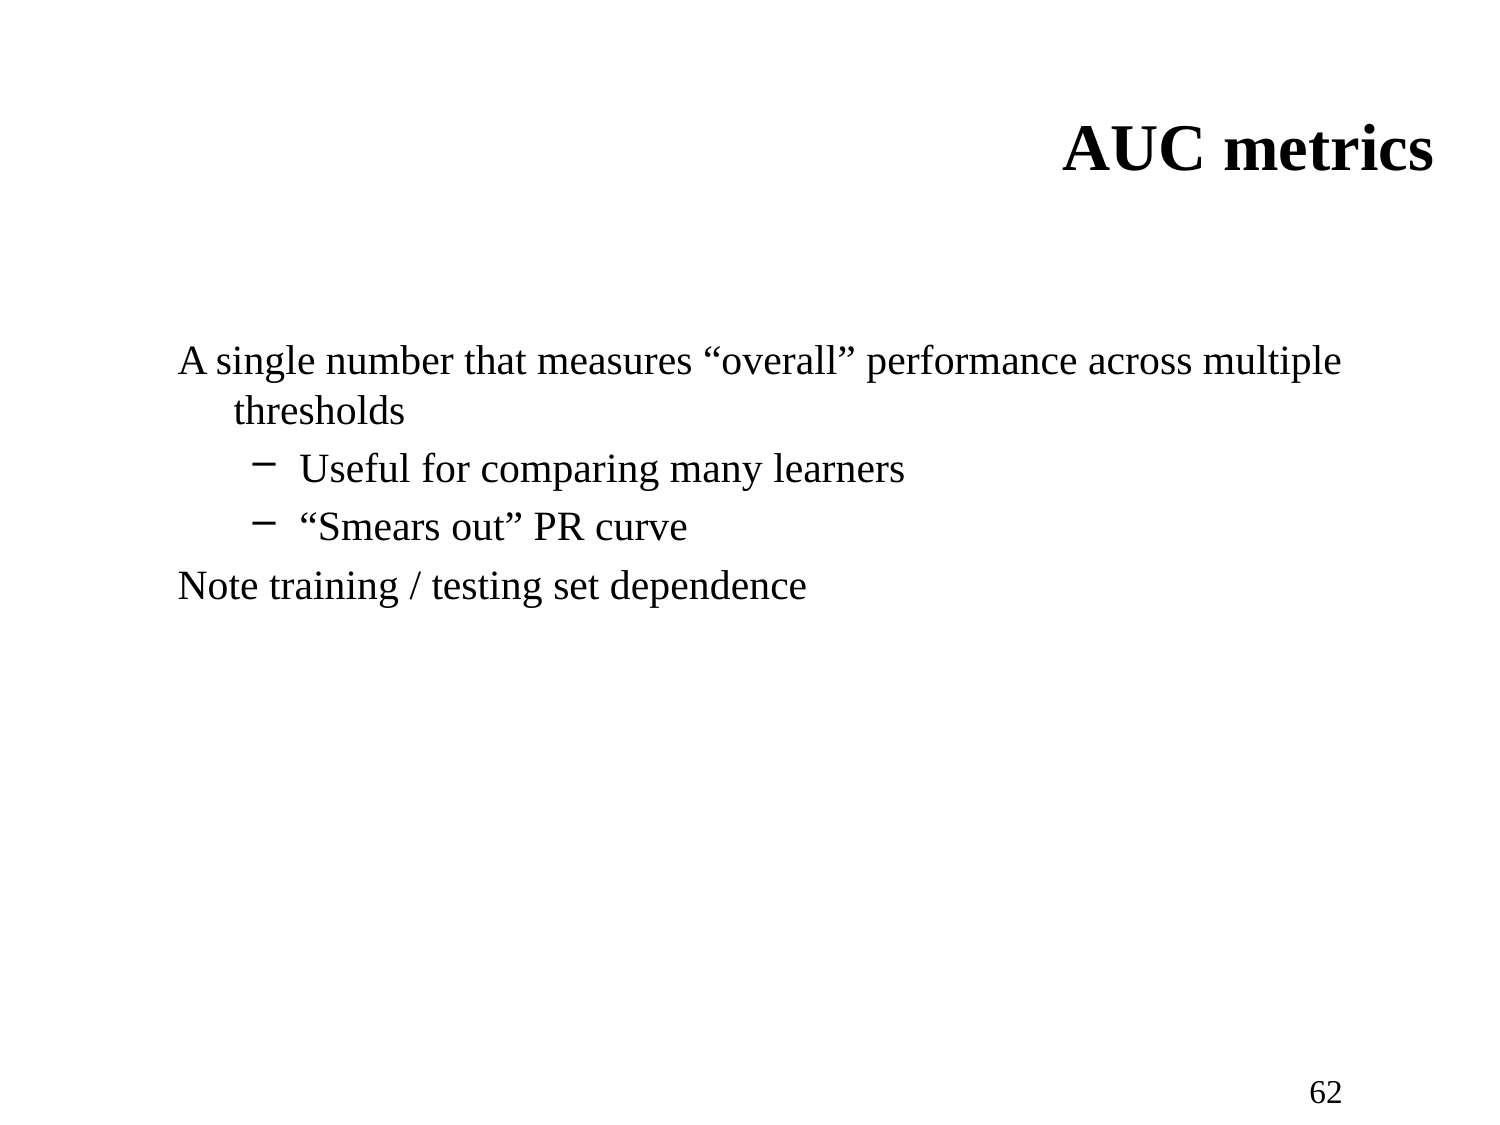

# AUC metrics
A single number that measures “overall” performance across multiple thresholds
Useful for comparing many learners
“Smears out” PR curve
Note training / testing set dependence